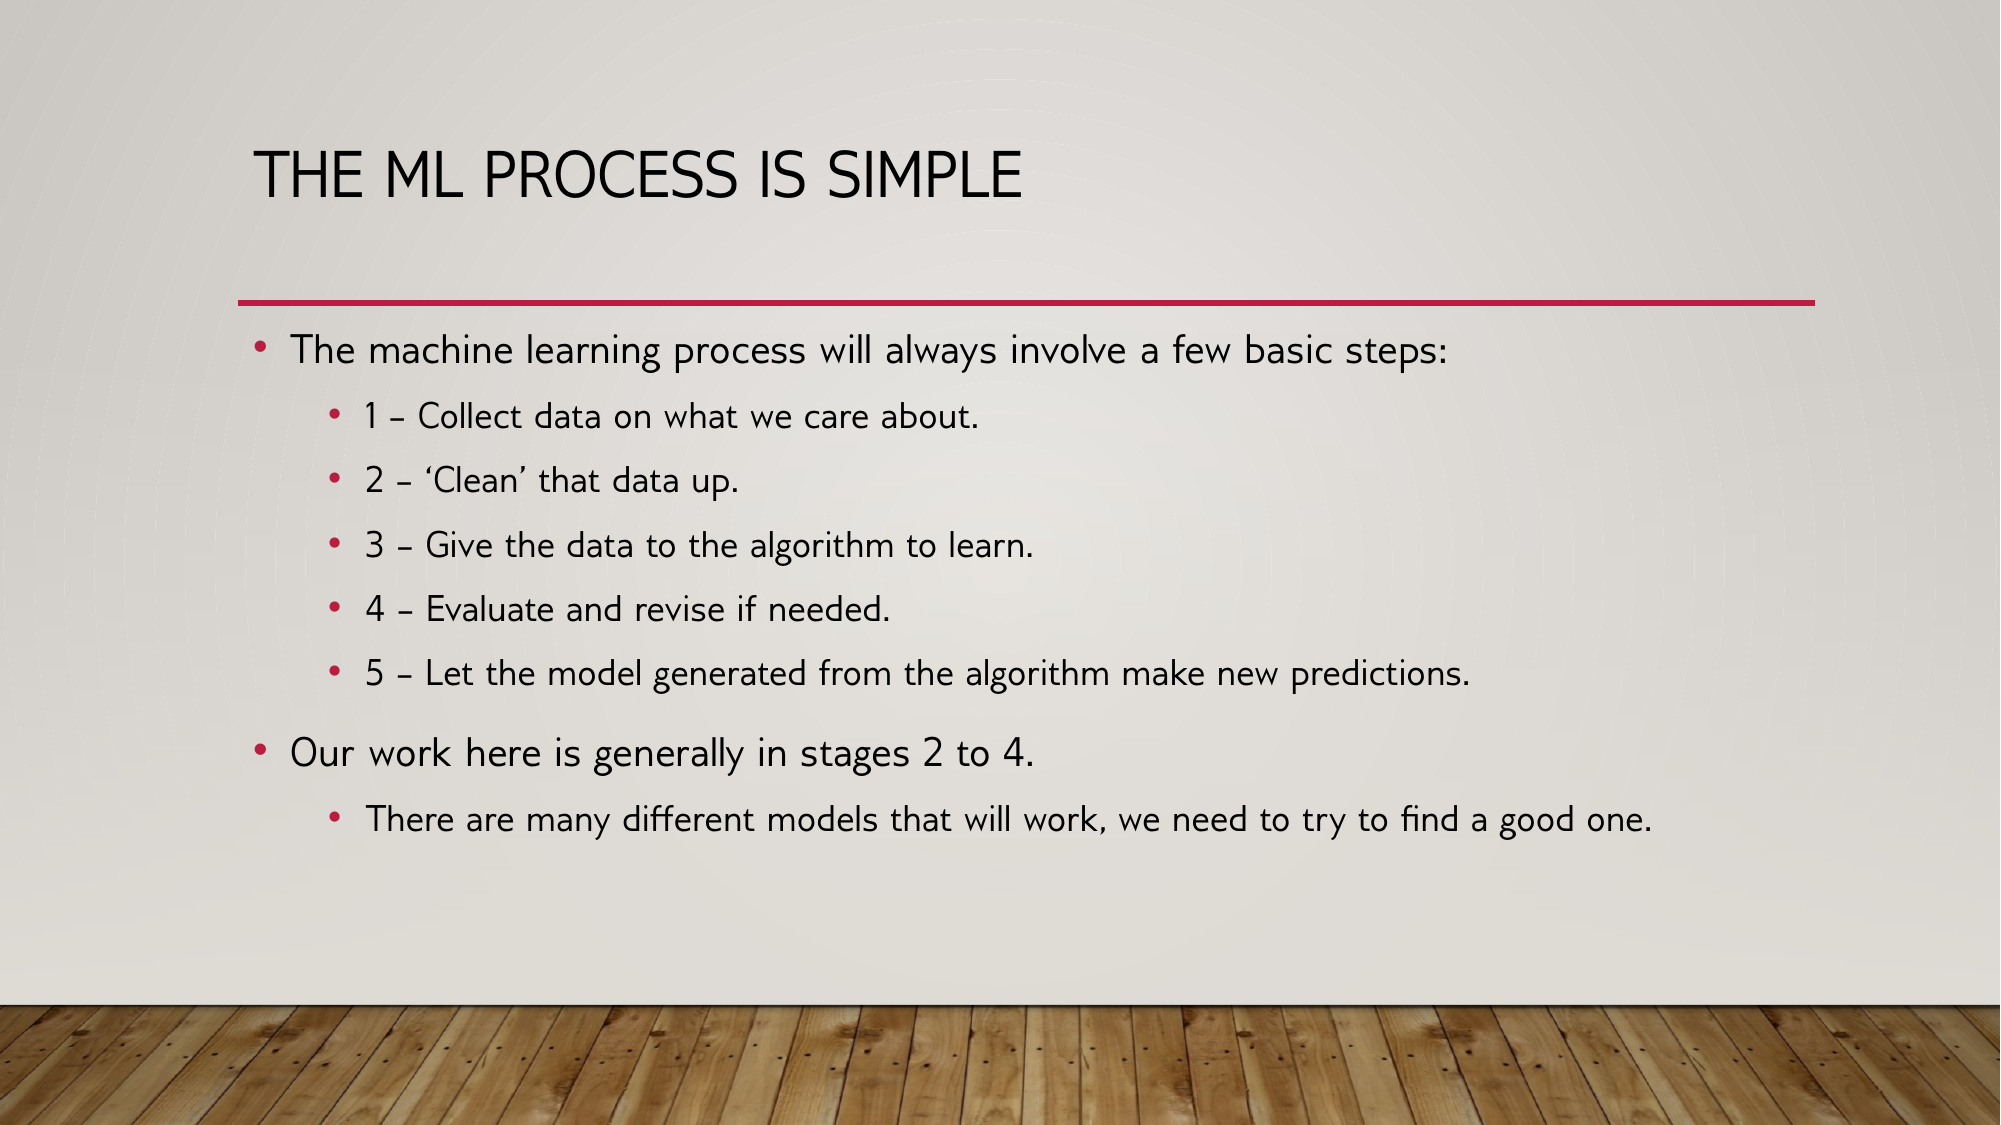

# The ML Process is Simple
The machine learning process will always involve a few basic steps:
1 – Collect data on what we care about.
2 – ‘Clean’ that data up.
3 – Give the data to the algorithm to learn.
4 – Evaluate and revise if needed.
5 – Let the model generated from the algorithm make new predictions.
Our work here is generally in stages 2 to 4.
There are many different models that will work, we need to try to find a good one.